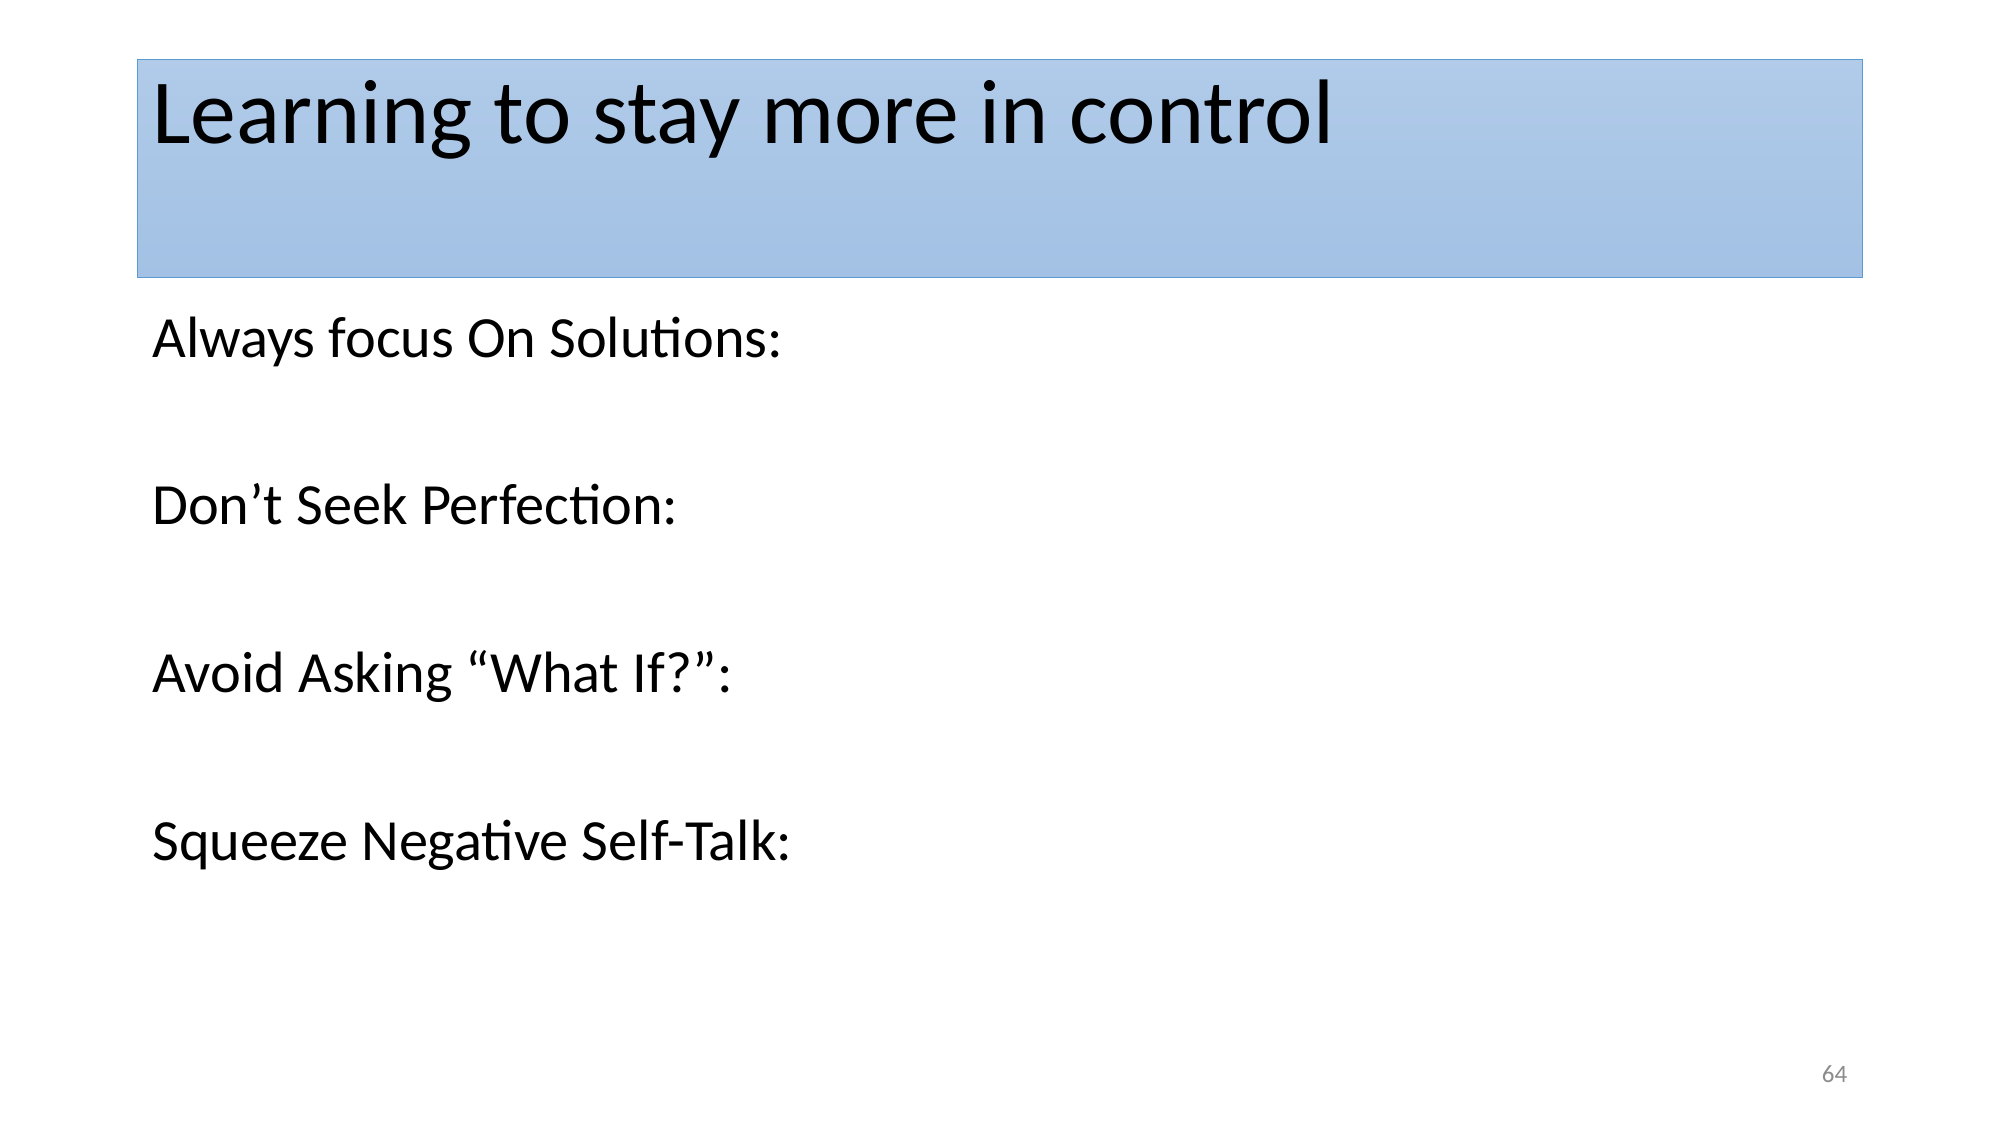

# Learning to stay more in control
Always focus On Solutions:

Don’t Seek Perfection:

Avoid Asking “What If?”:

Squeeze Negative Self-Talk:
64